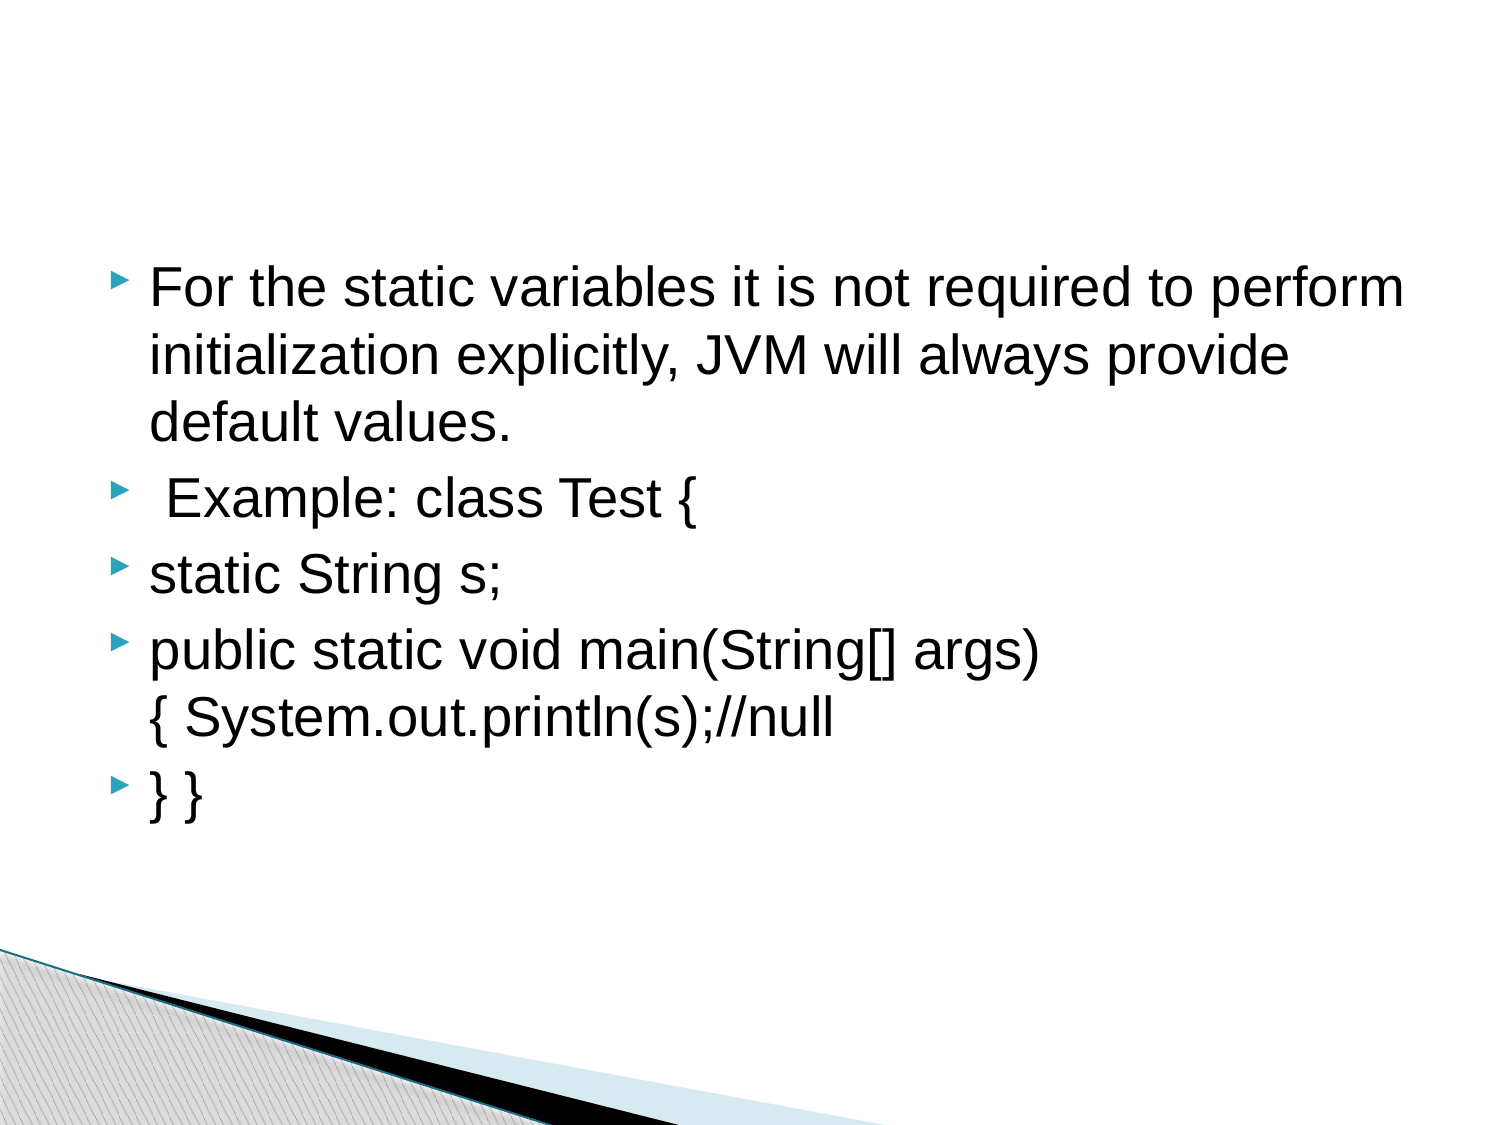

#
For the static variables it is not required to perform initialization explicitly, JVM will always provide default values.
 Example: class Test {
static String s;
public static void main(String[] args) { System.out.println(s);//null
} }